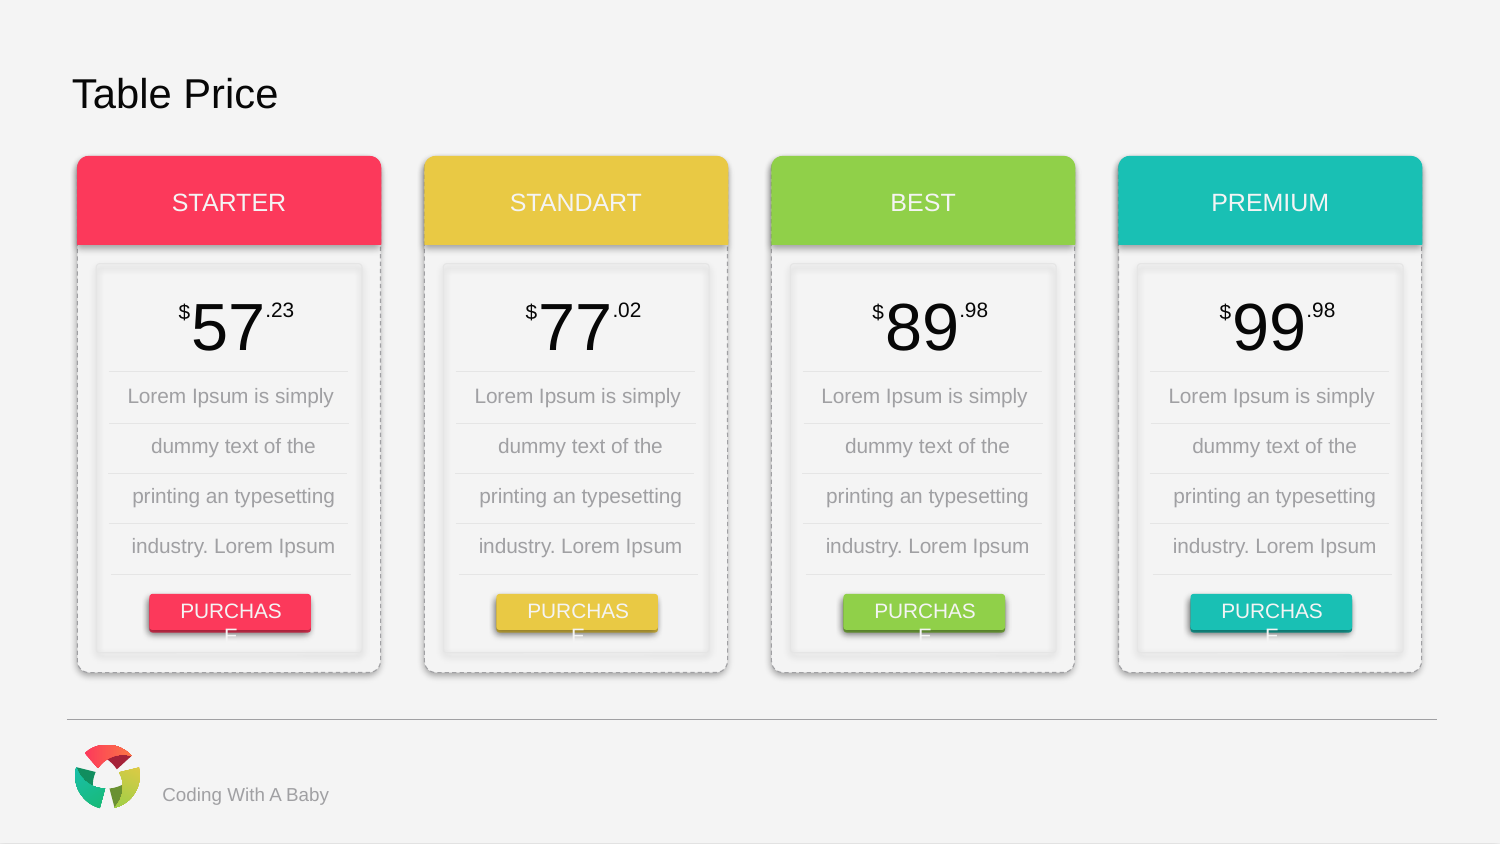

# Table Price

STARTER
57

.23
$
Lorem Ipsum is simply

 dummy text of the

 printing an typesetting

 industry. Lorem Ipsum
PURCHASE

STANDART
77

.02
$
Lorem Ipsum is simply

 dummy text of the

 printing an typesetting

 industry. Lorem Ipsum
PURCHASE

BEST
89

.98
$
Lorem Ipsum is simply

 dummy text of the

 printing an typesetting

 industry. Lorem Ipsum
PURCHASE

PREMIUM
99

.98
$
Lorem Ipsum is simply

 dummy text of the

 printing an typesetting

 industry. Lorem Ipsum
PURCHASE